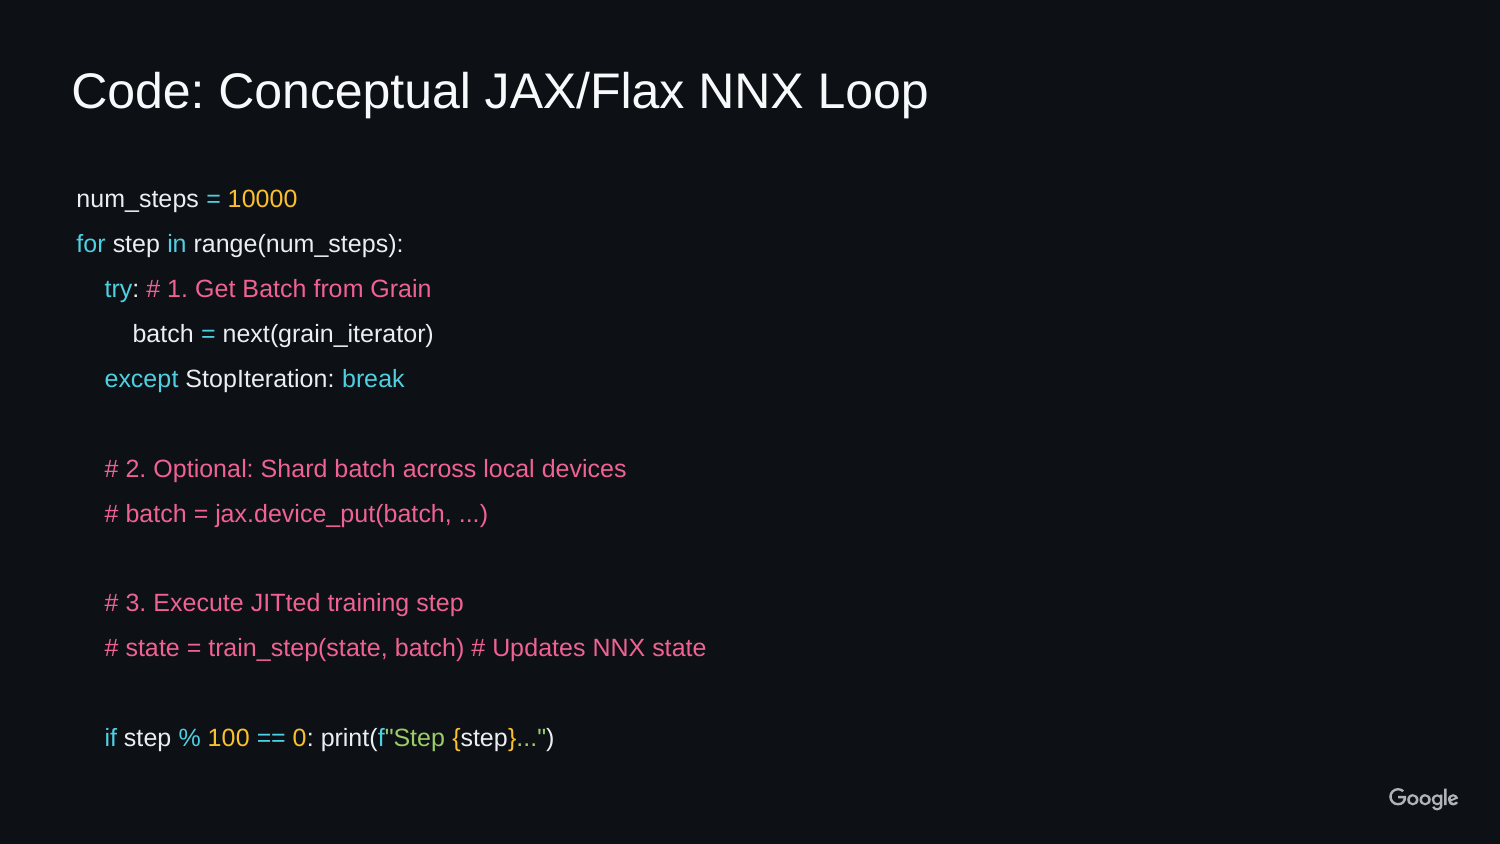

Code: Conceptual JAX/Flax NNX Loop
num_steps = 10000
for step in range(num_steps):
    try: # 1. Get Batch from Grain
        batch = next(grain_iterator)
    except StopIteration: break

    # 2. Optional: Shard batch across local devices
    # batch = jax.device_put(batch, ...)

    # 3. Execute JITted training step
    # state = train_step(state, batch) # Updates NNX state

    if step % 100 == 0: print(f"Step {step}...")